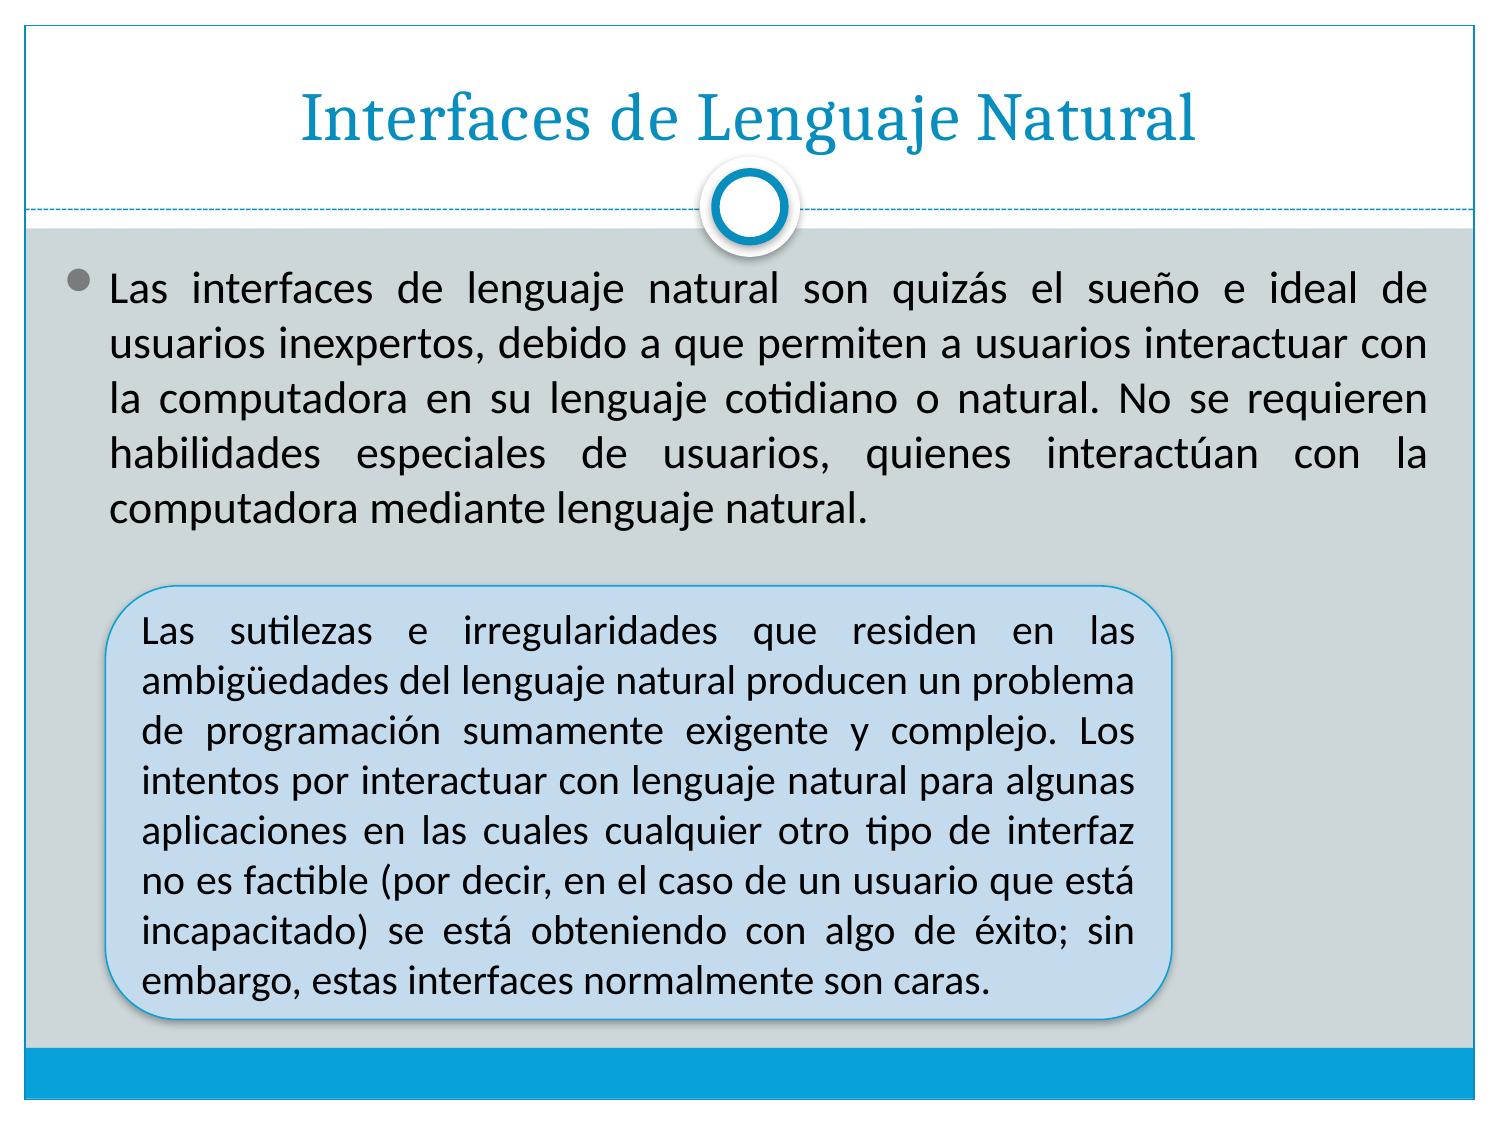

# Interfaces de Lenguaje Natural
Las interfaces de lenguaje natural son quizás el sueño e ideal de usuarios inexpertos, debido a que permiten a usuarios interactuar con la computadora en su lenguaje cotidiano o natural. No se requieren habilidades especiales de usuarios, quienes interactúan con la computadora mediante lenguaje natural.

Las sutilezas e irregularidades que residen en las ambigüedades del lenguaje natural producen un problema de programación sumamente exigente y complejo. Los intentos por interactuar con lenguaje natural para algunas aplicaciones en las cuales cualquier otro tipo de interfaz no es factible (por decir, en el caso de un usuario que está incapacitado) se está obteniendo con algo de éxito; sin embargo, estas interfaces normalmente son caras.